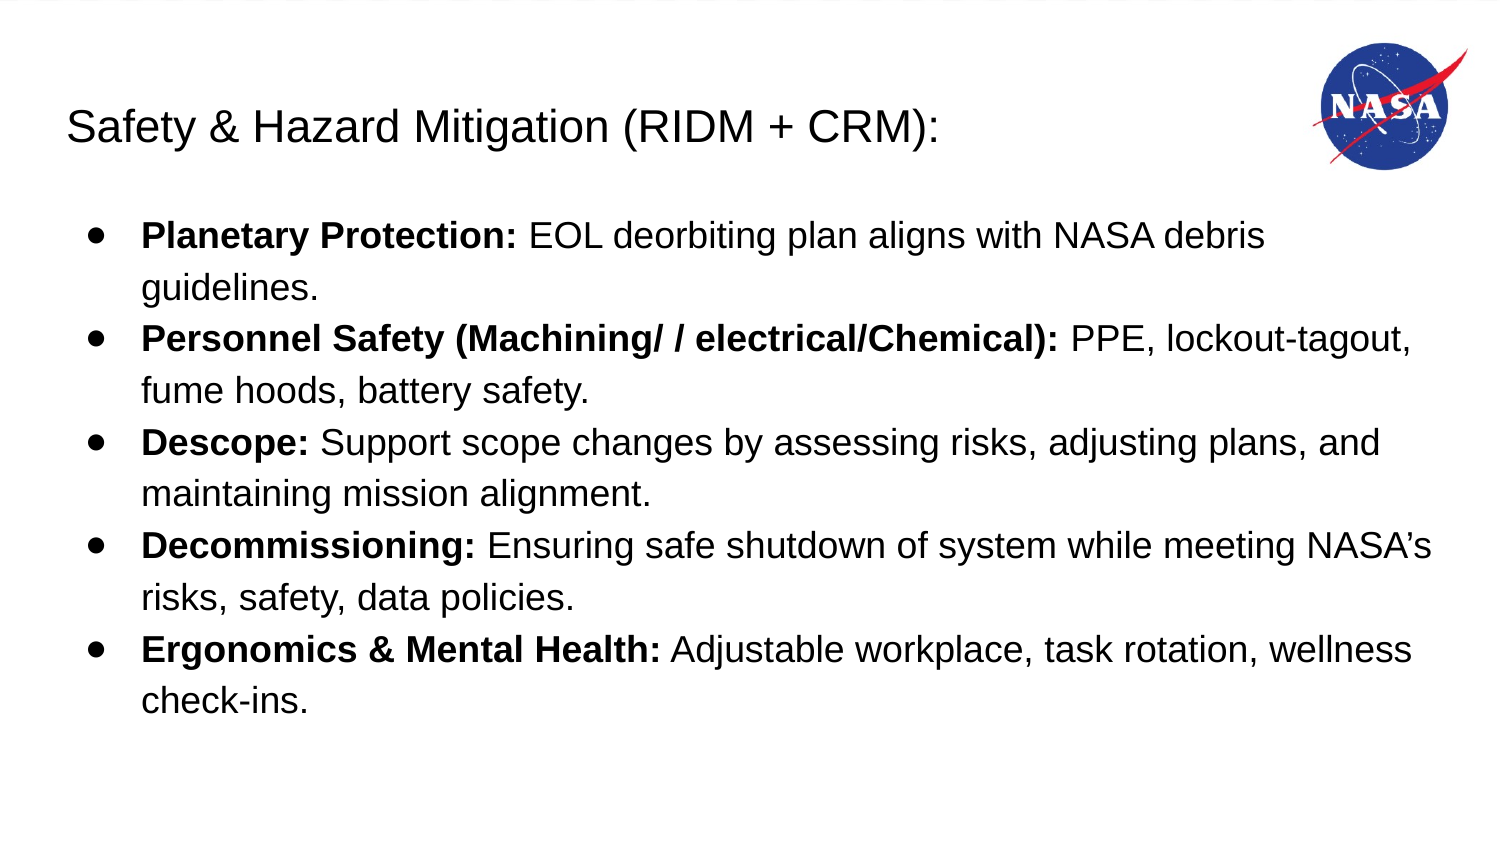

# Safety & Hazard Mitigation (RIDM + CRM):

Planetary Protection: EOL deorbiting plan aligns with NASA debris guidelines.
Personnel Safety (Machining/ / electrical/Chemical): PPE, lockout-tagout, fume hoods, battery safety.
Descope: Support scope changes by assessing risks, adjusting plans, and maintaining mission alignment.
Decommissioning: Ensuring safe shutdown of system while meeting NASA’s risks, safety, data policies.
Ergonomics & Mental Health: Adjustable workplace, task rotation, wellness check-ins.